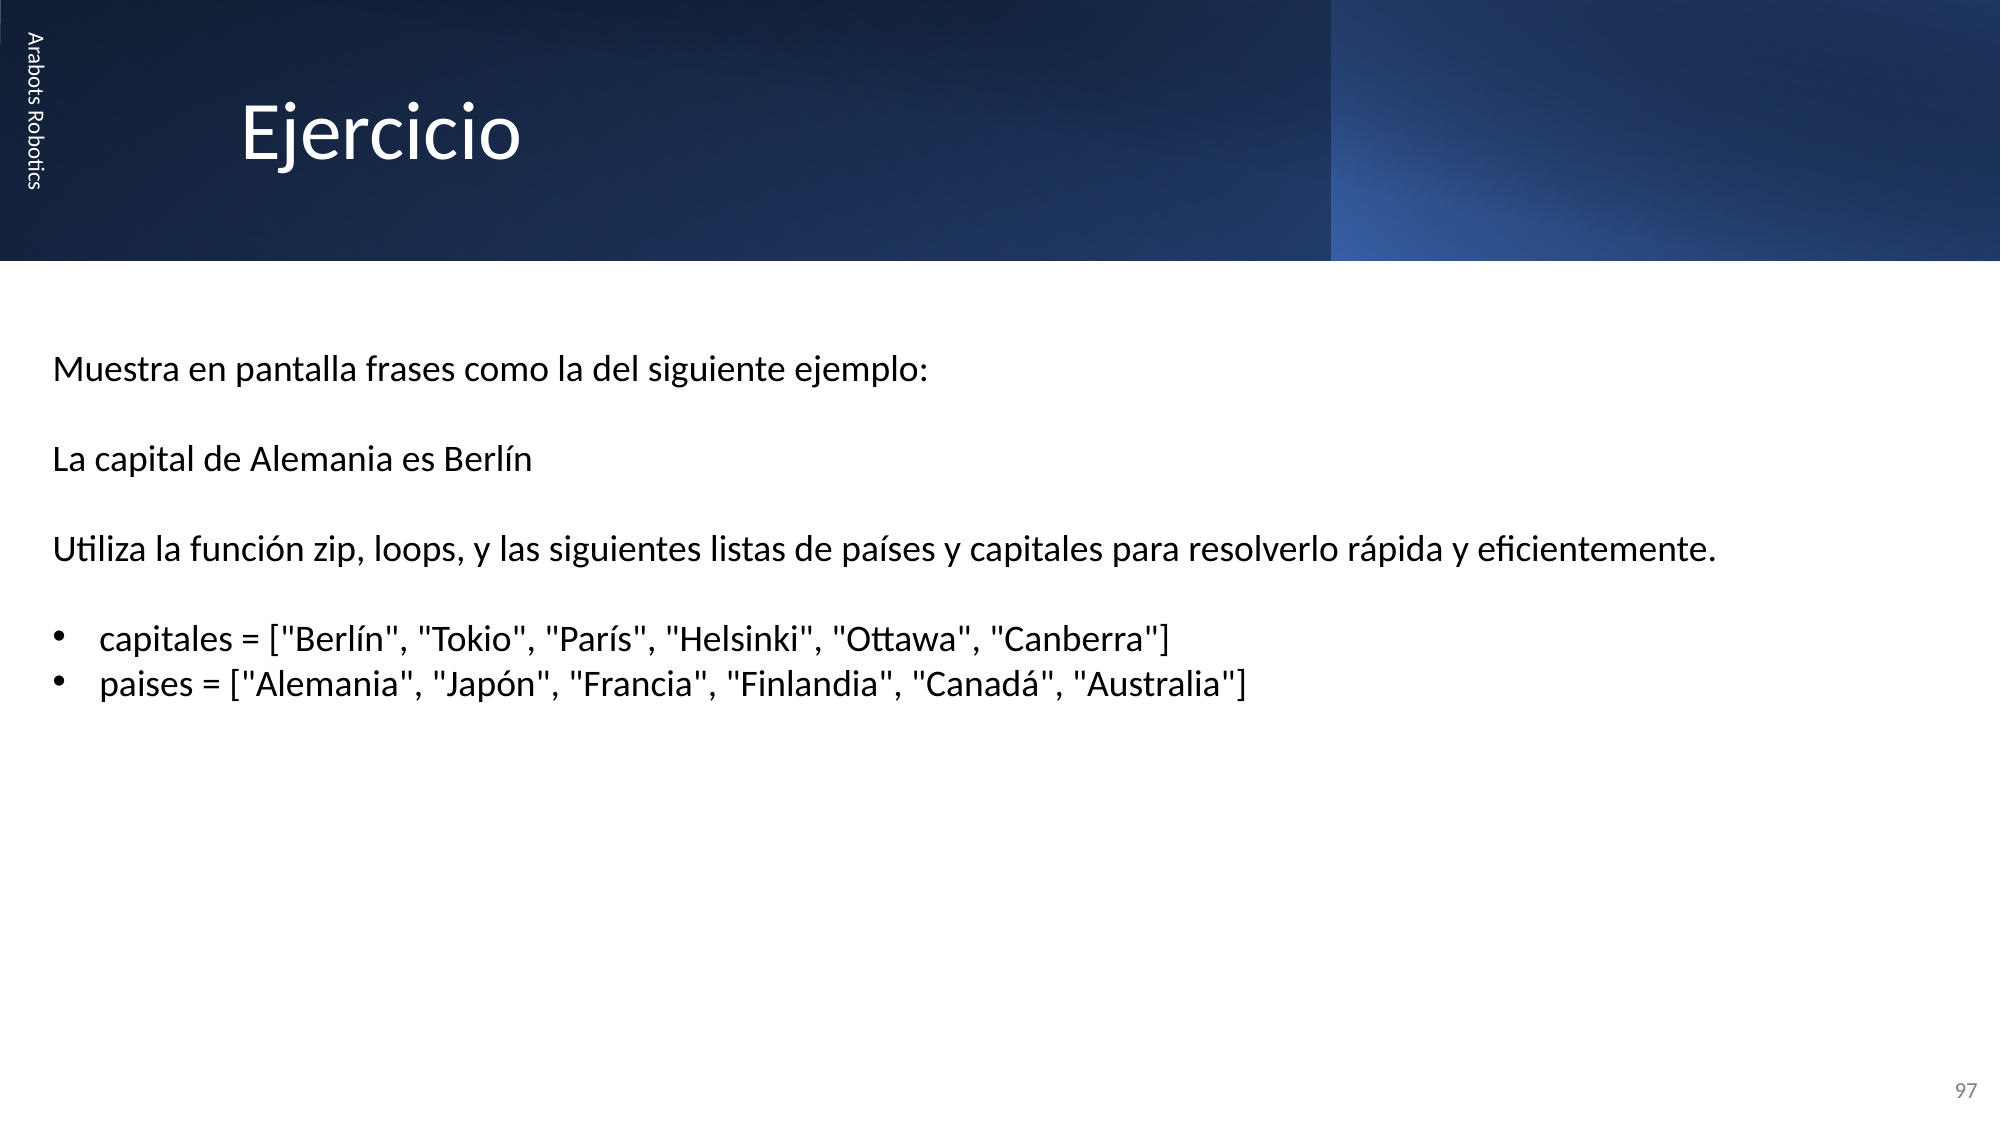

# Ejercicio
Arabots Robotics
Muestra en pantalla frases como la del siguiente ejemplo:

La capital de Alemania es Berlín

Utiliza la función zip, loops, y las siguientes listas de países y capitales para resolverlo rápida y eficientemente.

capitales = ["Berlín", "Tokio", "París", "Helsinki", "Ottawa", "Canberra"]
paises = ["Alemania", "Japón", "Francia", "Finlandia", "Canadá", "Australia"]

97